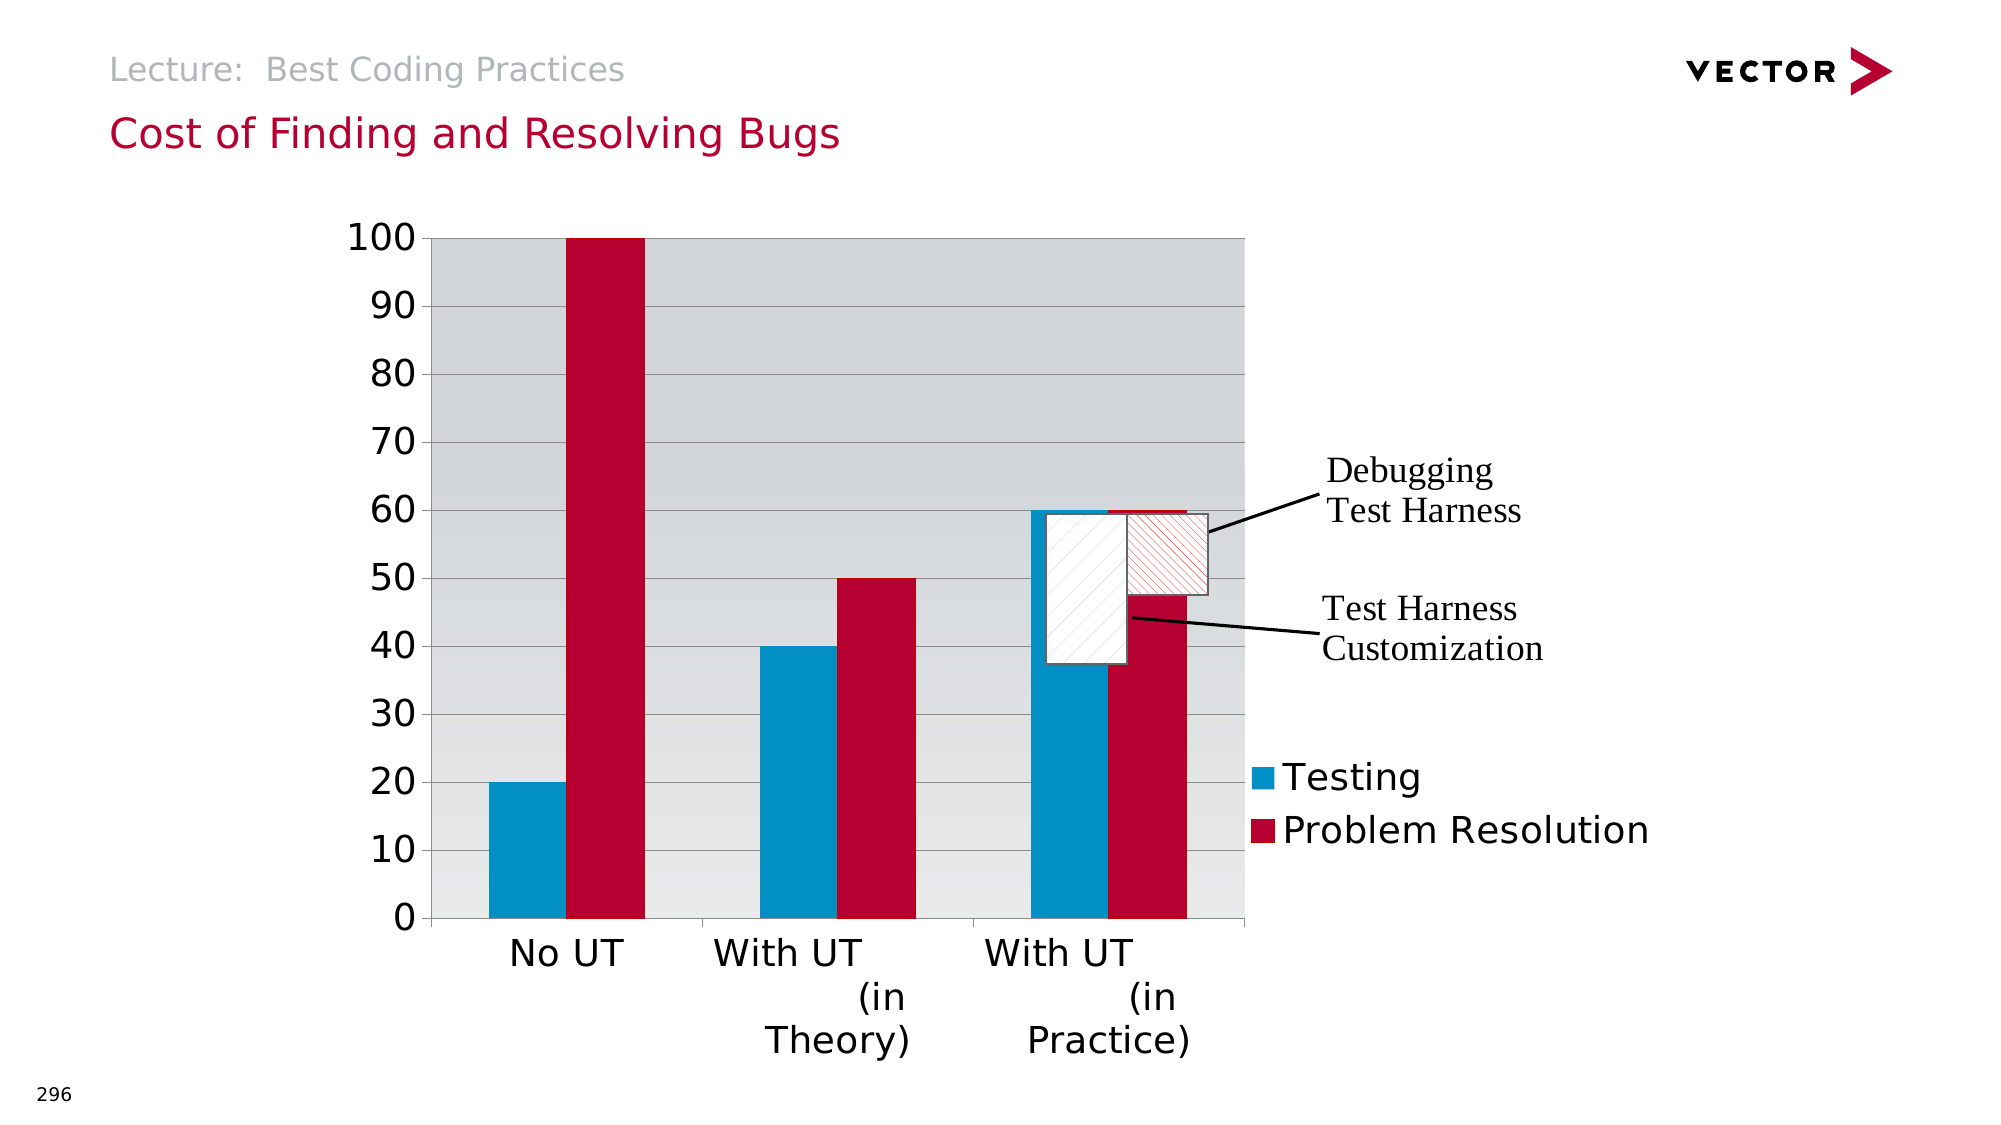

# Lecture:  Best Coding Practices
Cost of Finding and Resolving Bugs

### Chart

| Category | Testing | Problem Resolution |
|---|---|---|
| No UT | 20.0 | 100.0 |
| With UT                (in Theory) | 40.0 | 50.0 |
| With UT                (in Practice) | 60.0 | 60.0 |